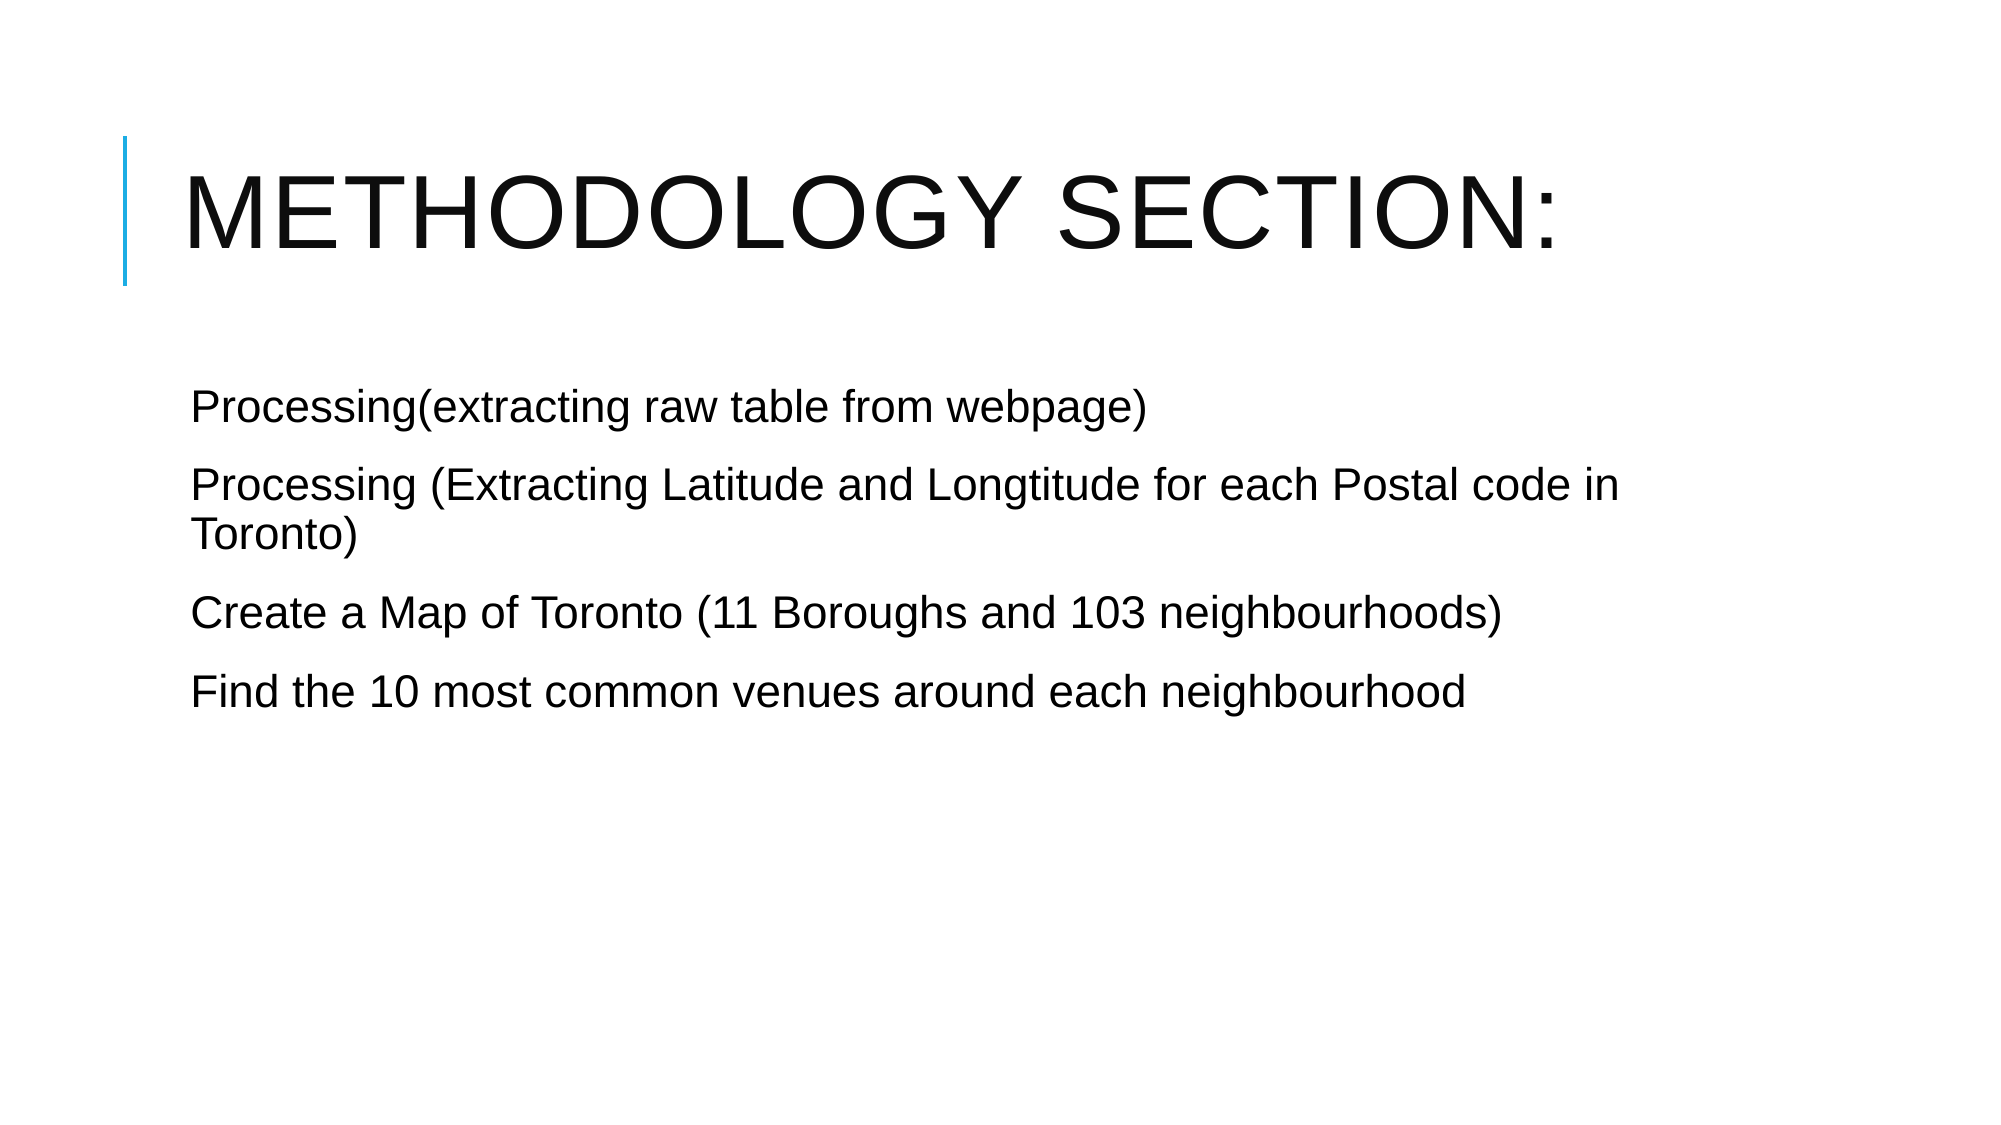

# Methodology Section:
Processing(extracting raw table from webpage)
Processing (Extracting Latitude and Longtitude for each Postal code in Toronto)
Create a Map of Toronto (11 Boroughs and 103 neighbourhoods)
Find the 10 most common venues around each neighbourhood